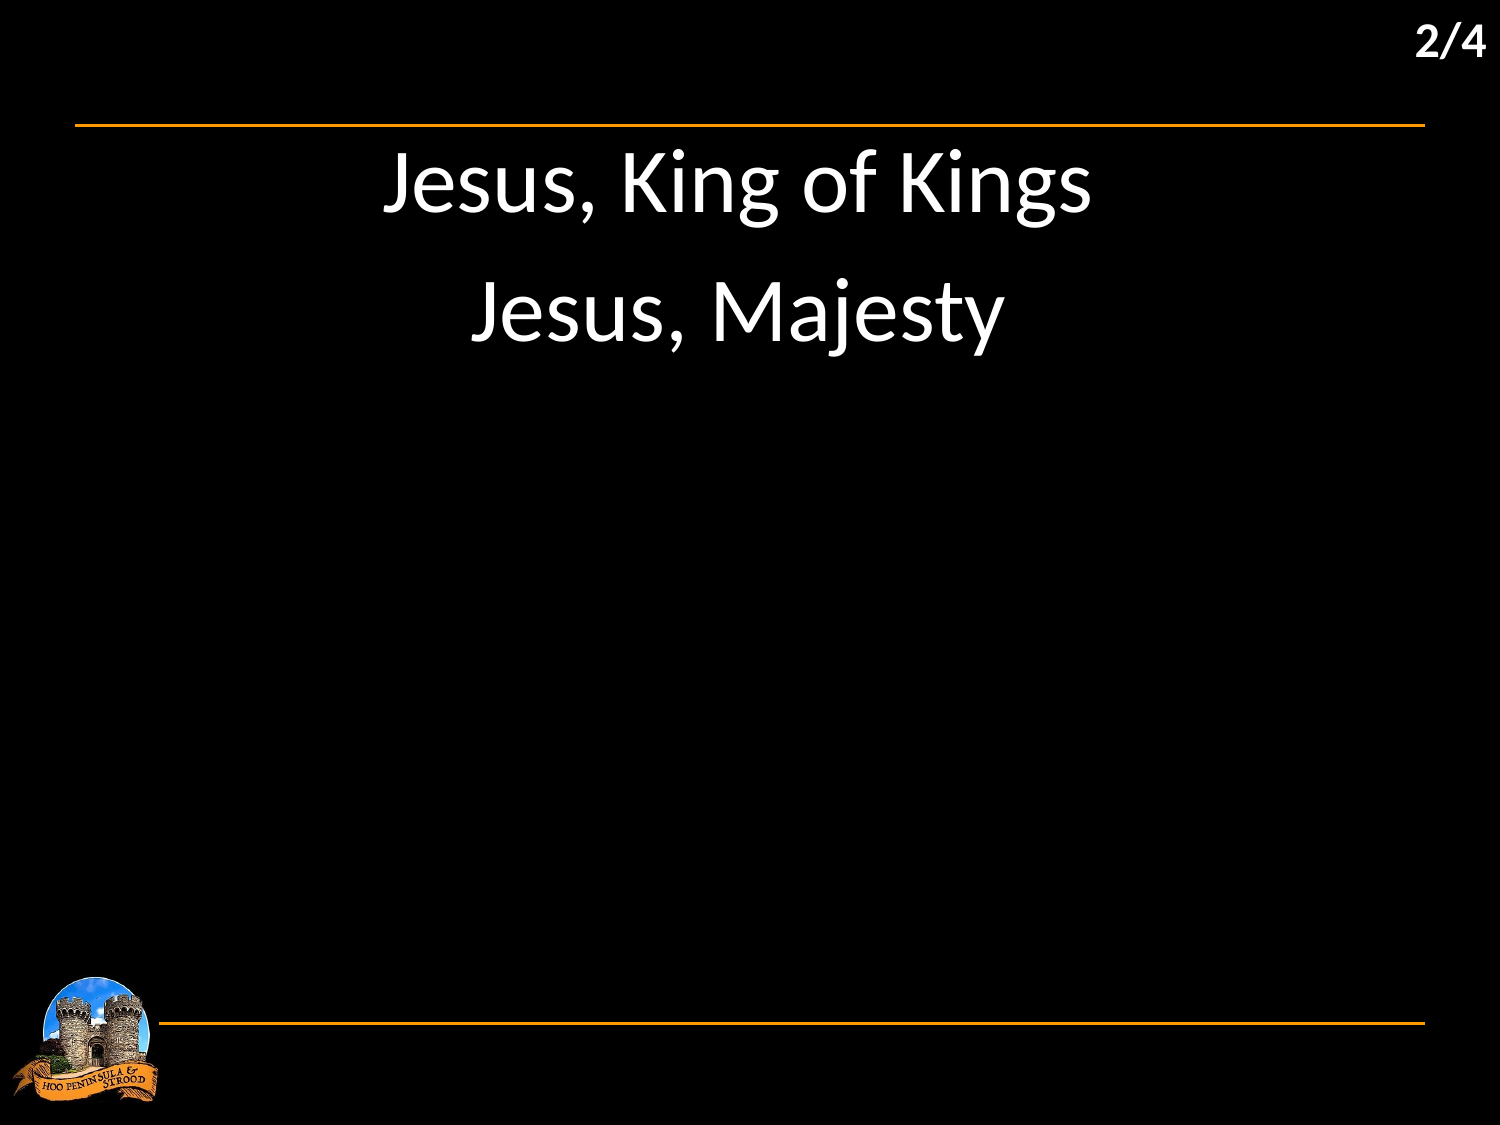

2/4
Jesus, King of Kings
Jesus, Majesty